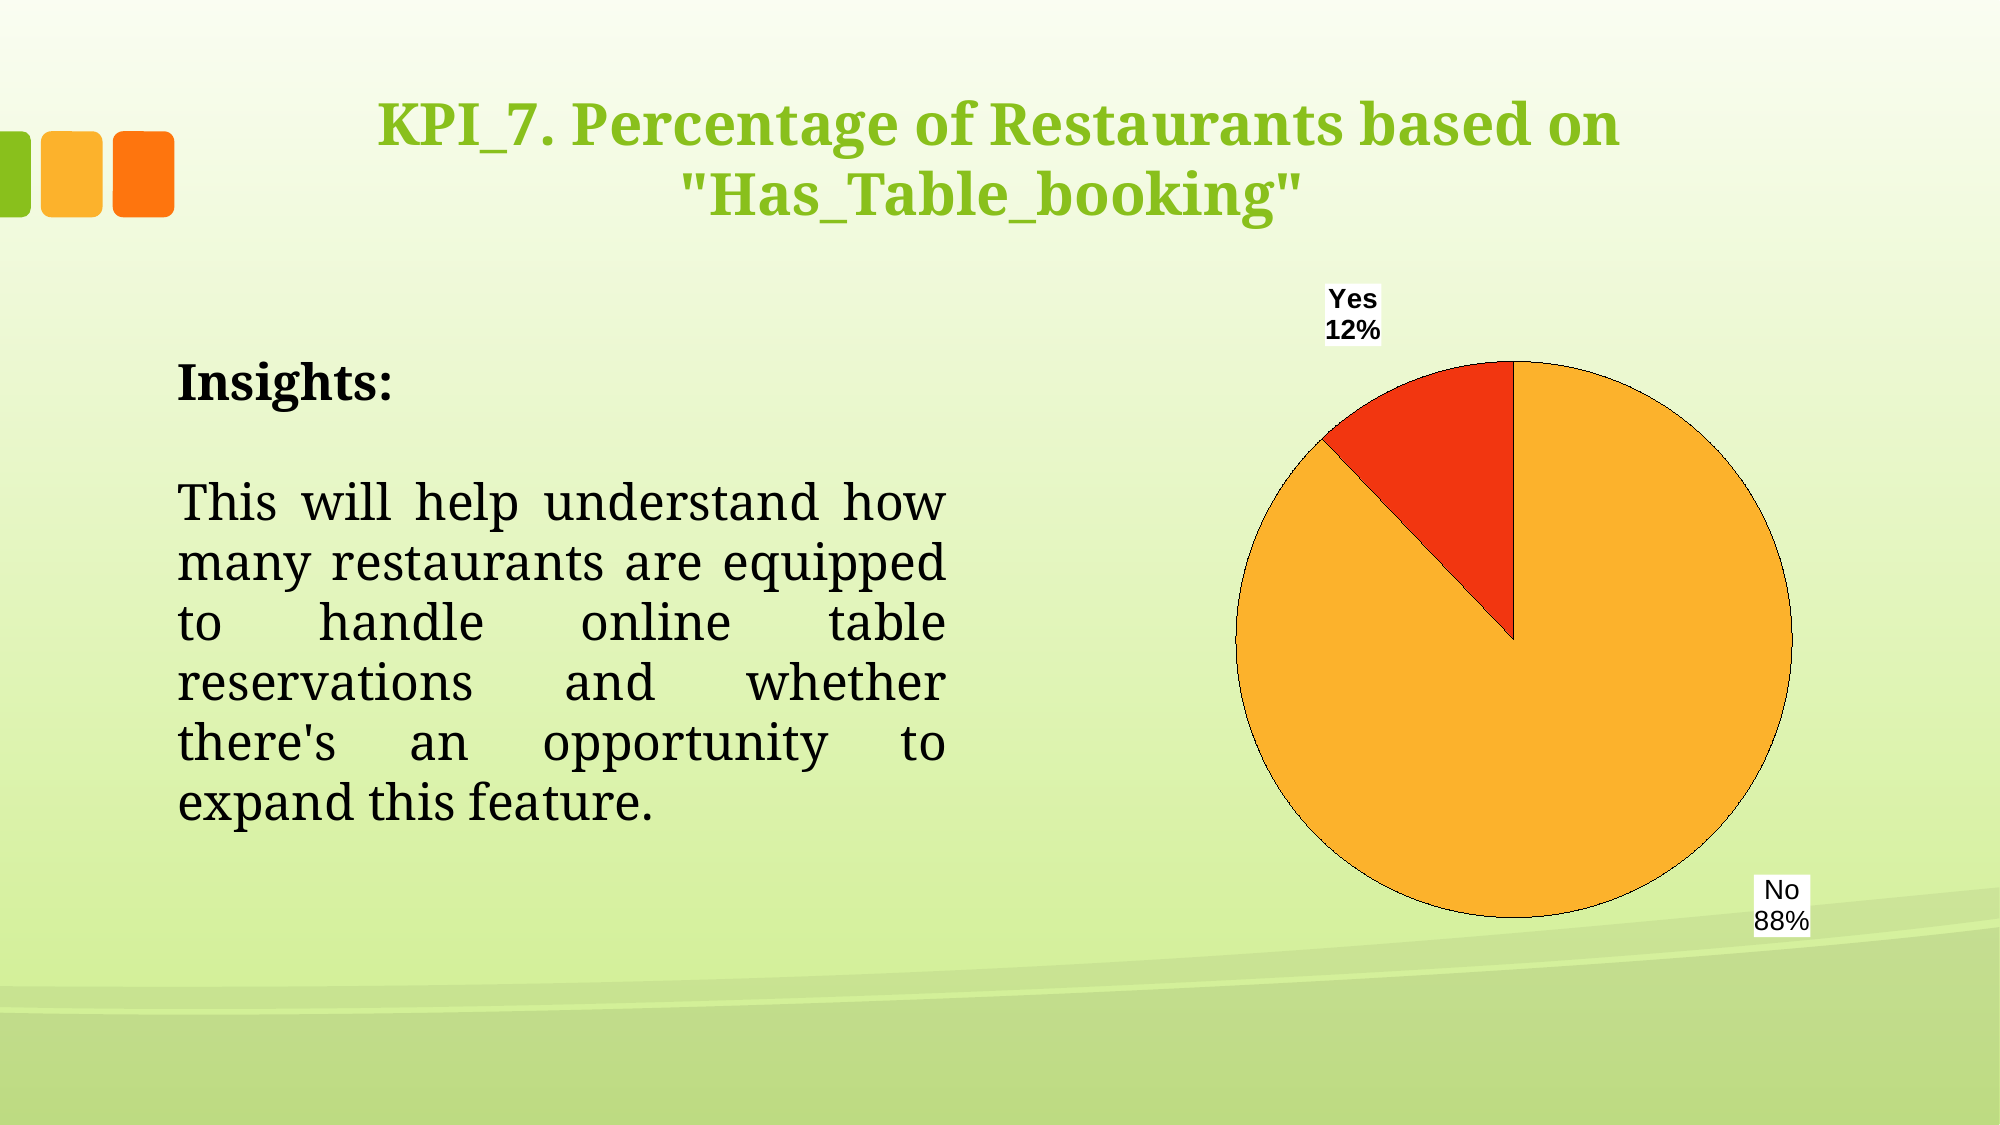

# KPI_7. Percentage of Restaurants based on "Has_Table_booking"

### Chart

| Category | Count of RestaurantID | Count of RestaurantID2 |
|---|---|---|
| No | 8393.0 | 0.8787561511883573 |
| Yes | 1158.0 | 0.12124384881164275 |
Insights:

This will help understand how many restaurants are equipped to handle online table reservations and whether there's an opportunity to expand this feature.